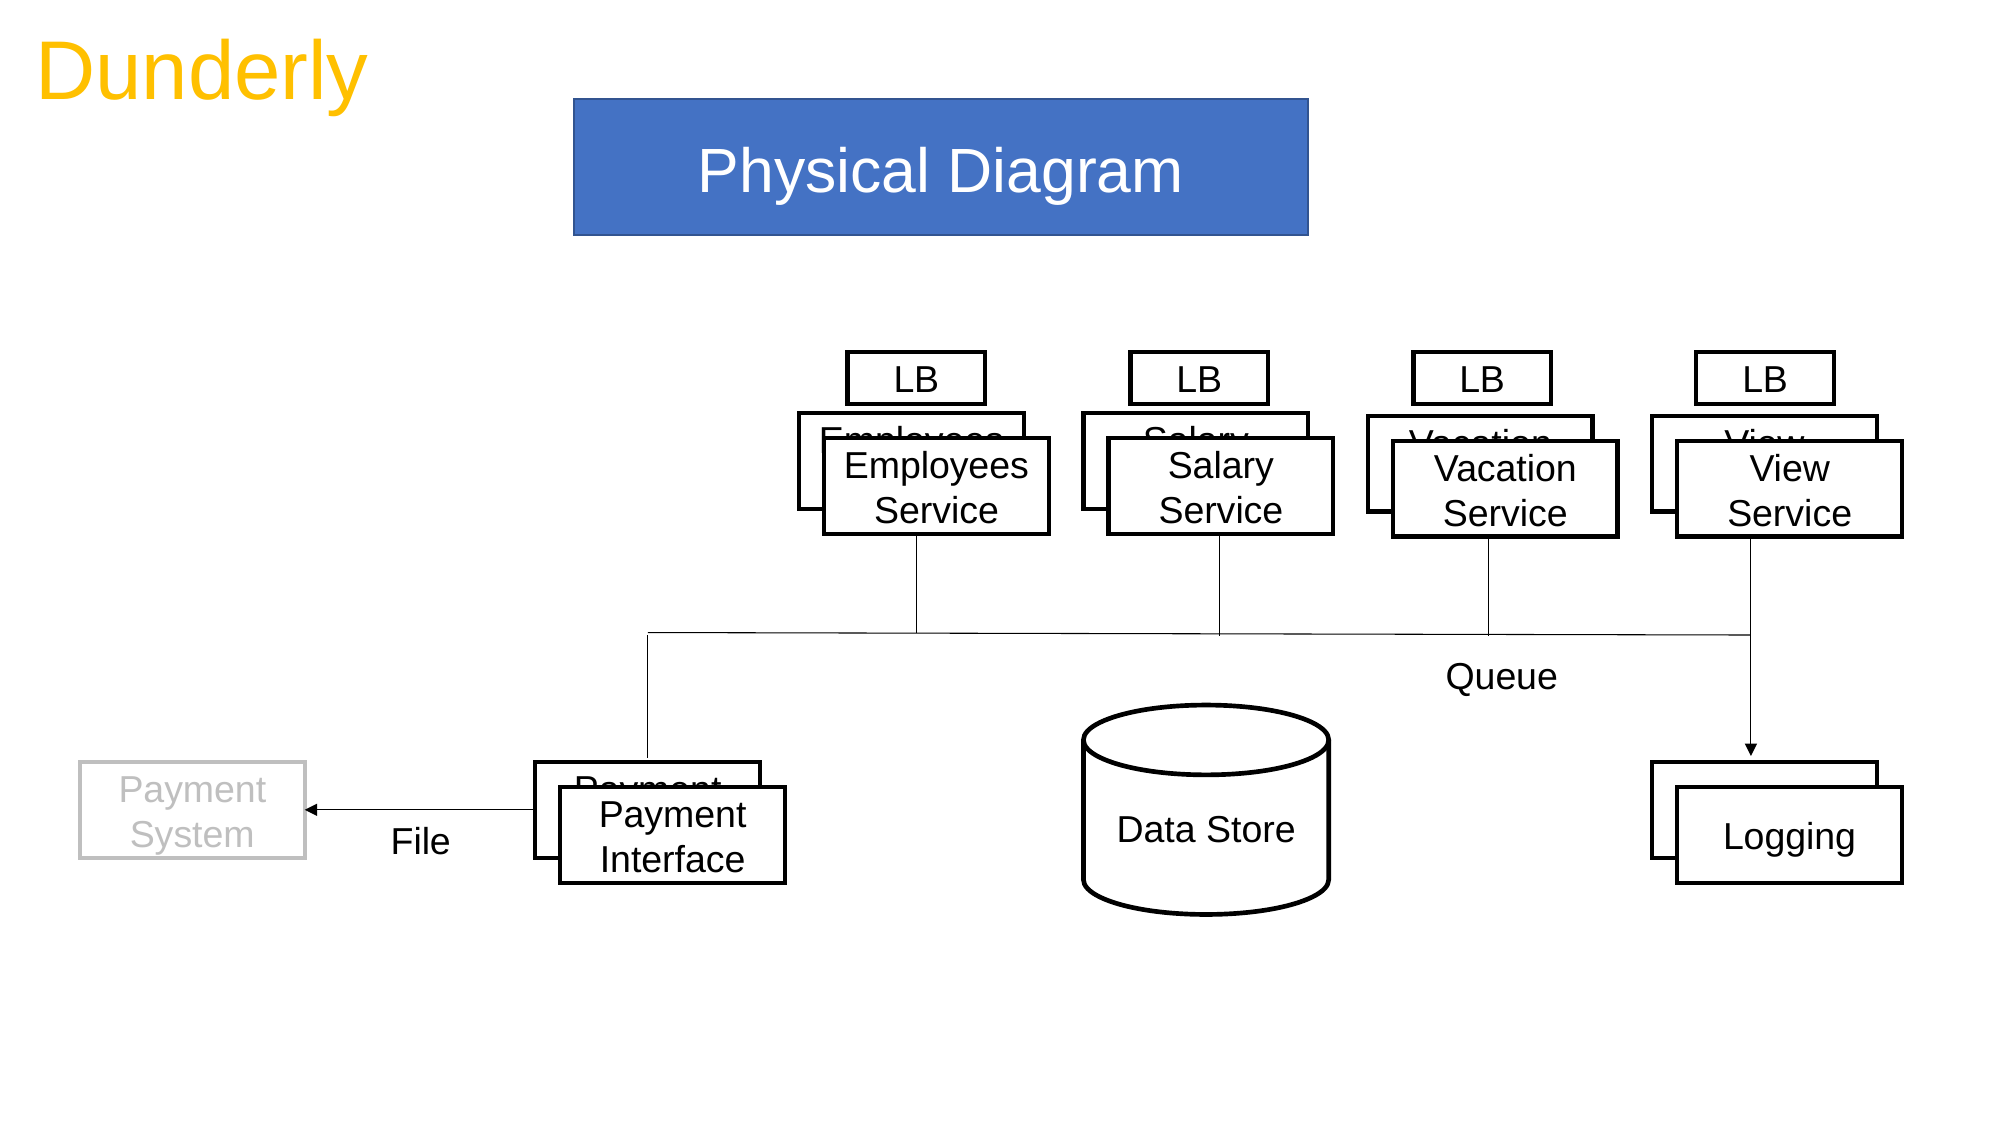

Dunderly
Physical Diagram
LB
LB
LB
LB
Employees Service
Salary Service
Vacation Service
View Service
Employees Service
Salary Service
Vacation Service
View Service
Queue
Data Store
Payment System
Payment Interface
Logging
Payment Interface
Logging
File